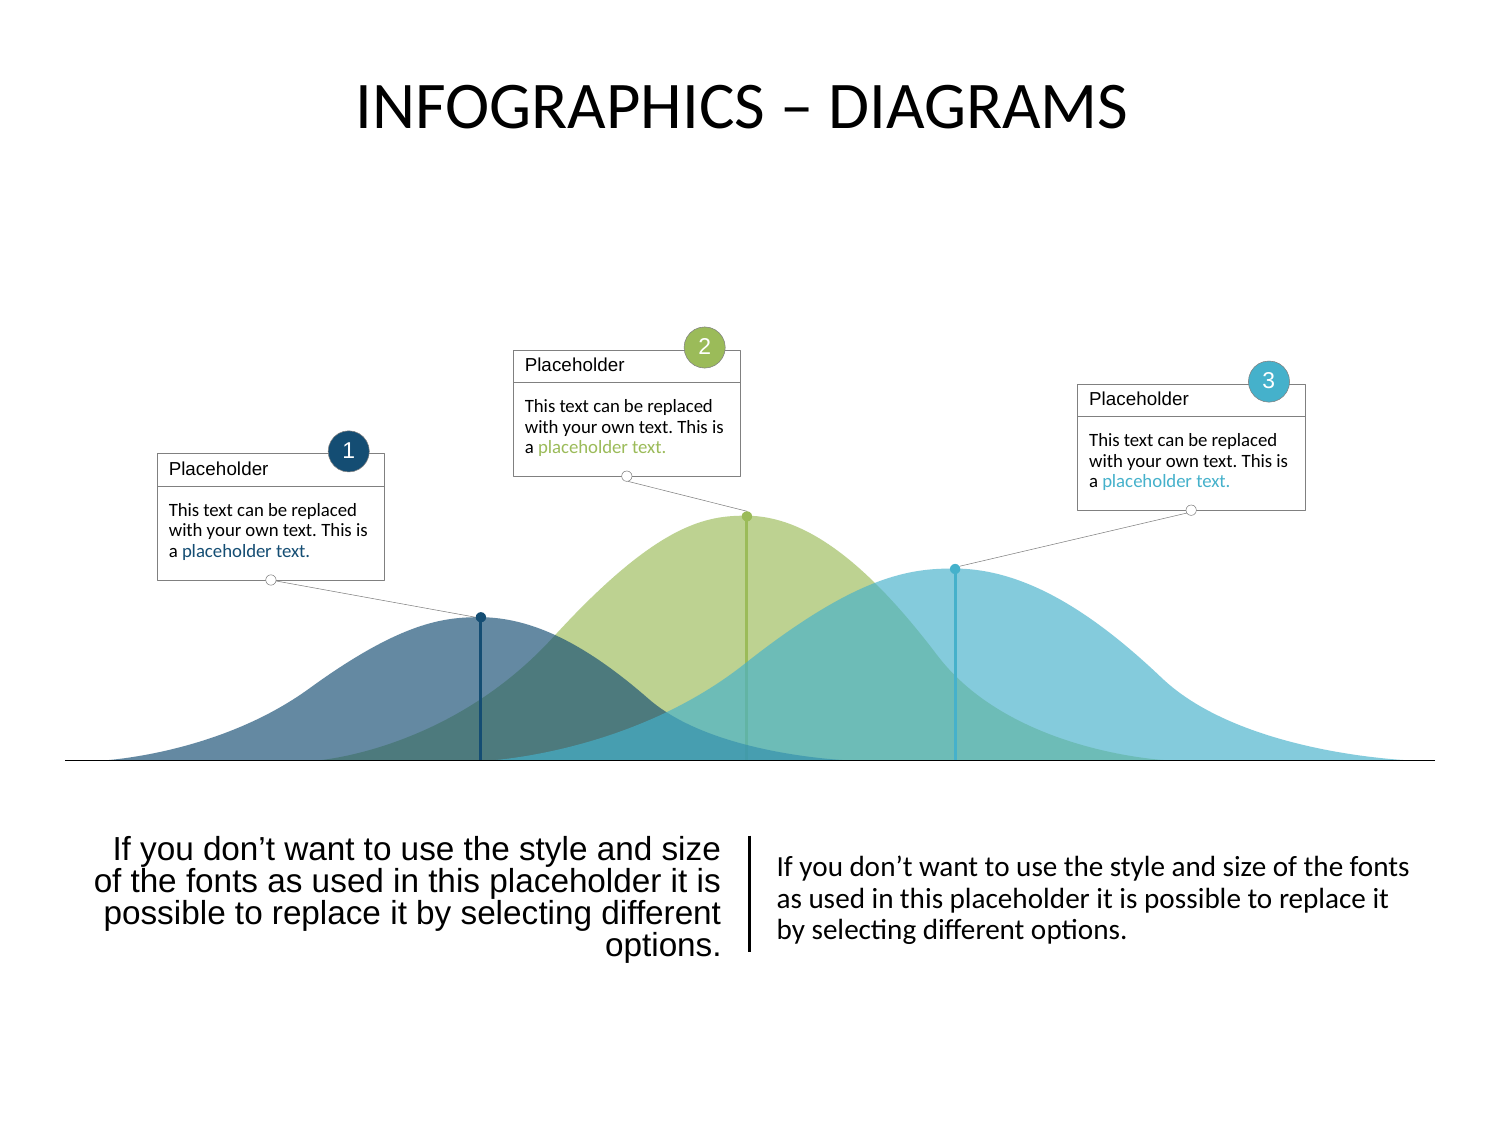

# Infographics – Diagrams
2
Placeholder
This text can be replaced with your own text. This is a placeholder text.

3
Placeholder
This text can be replaced with your own text. This is a placeholder text.

1
Placeholder
This text can be replaced with your own text. This is a placeholder text.

If you don’t want to use the style and size of the fonts as used in this placeholder it is possible to replace it by selecting different options.
If you don’t want to use the style and size of the fonts as used in this placeholder it is possible to replace it by selecting different options.